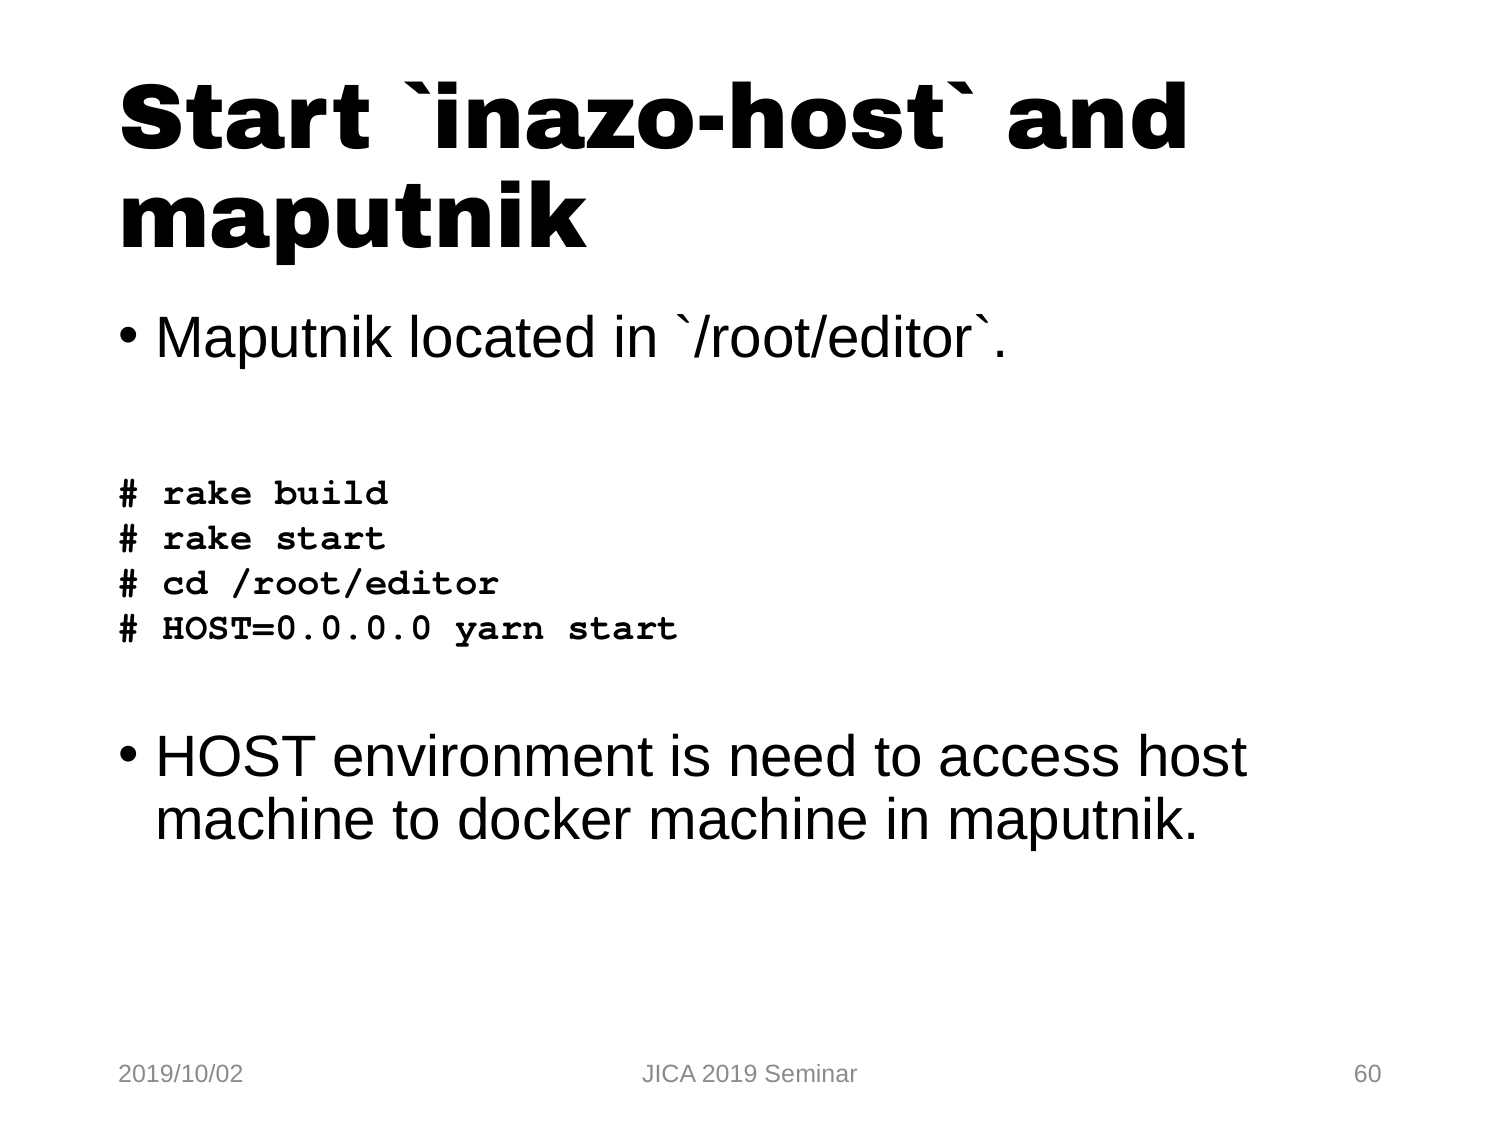

# Start `inazo-host` and maputnik
Maputnik located in `/root/editor`.

HOST environment is need to access host machine to docker machine in maputnik.
# rake build
# rake start
# cd /root/editor
# HOST=0.0.0.0 yarn start
2019/10/02
JICA 2019 Seminar
60